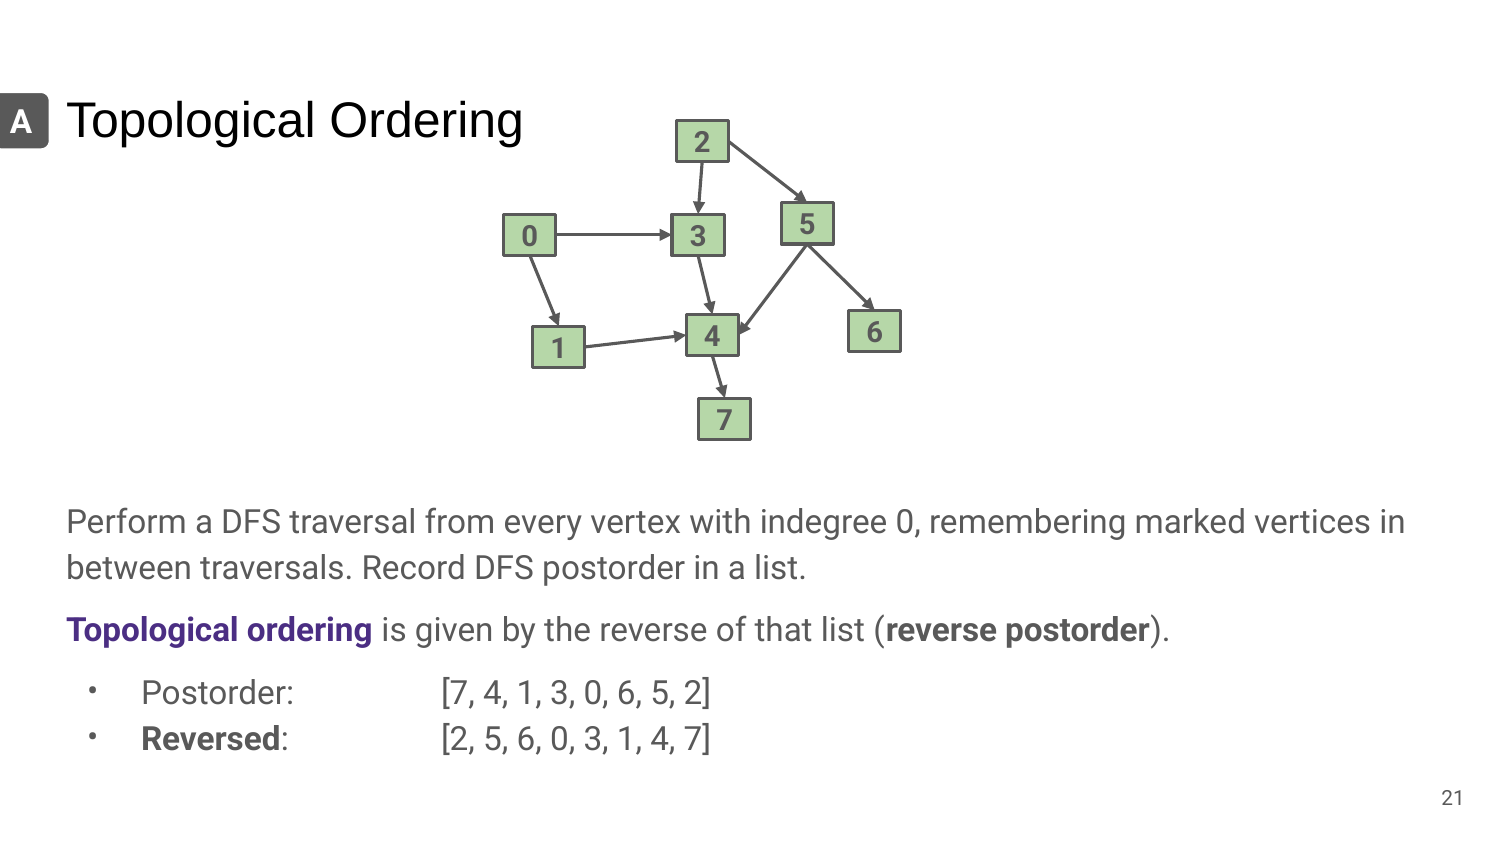

# Topological Ordering
A
2
5
0
3
6
4
1
7
Perform a DFS traversal from every vertex with indegree 0, remembering marked vertices in between traversals. Record DFS postorder in a list.
Topological ordering is given by the reverse of that list (reverse postorder).
Postorder:	[7, 4, 1, 3, 0, 6, 5, 2]
Reversed:		[2, 5, 6, 0, 3, 1, 4, 7]
21